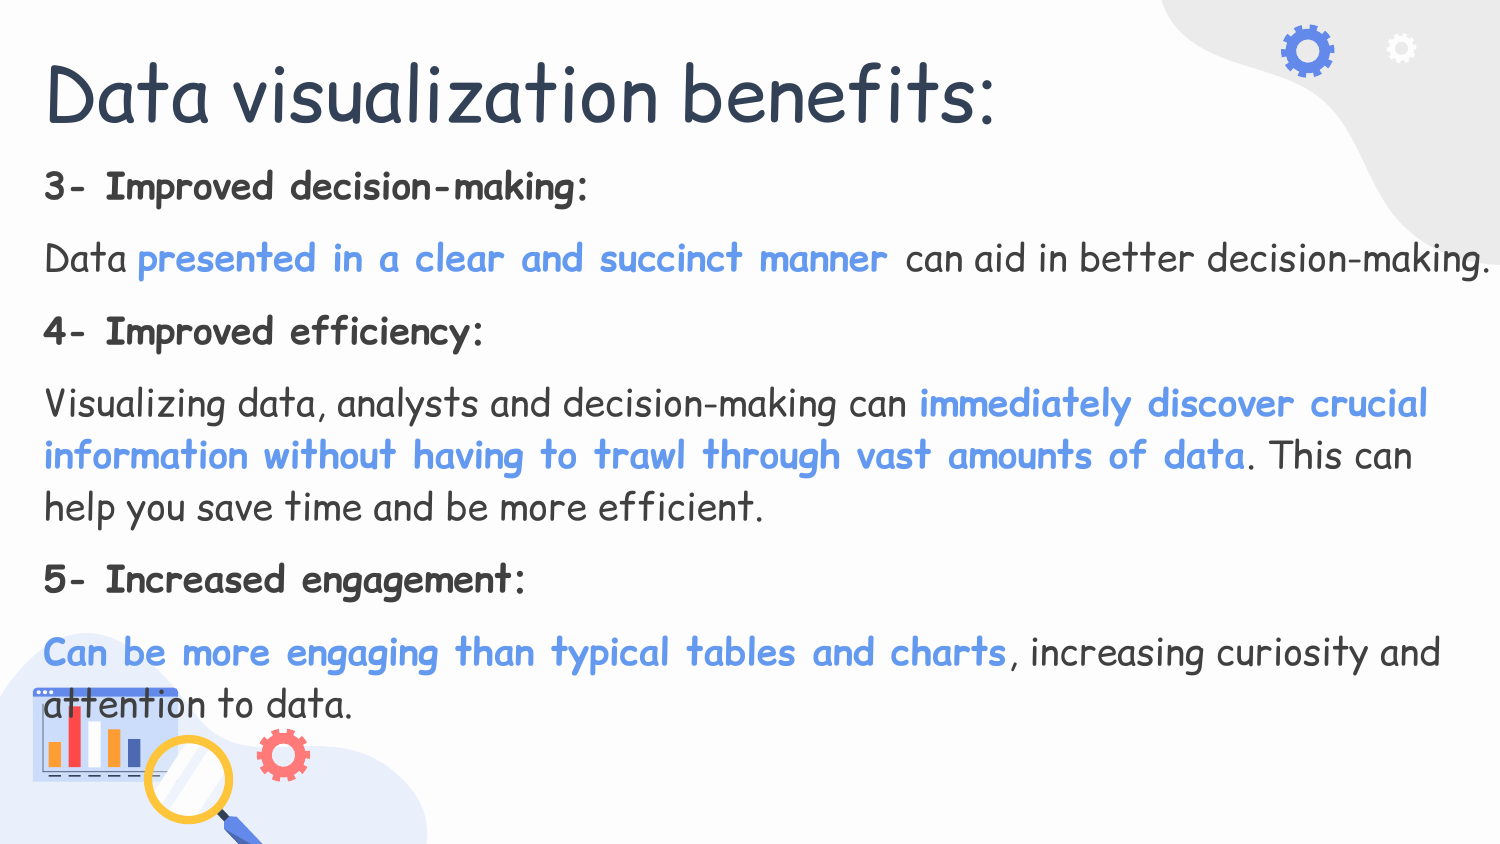

# Data visualization benefits:
3- Improved decision-making:
Data presented in a clear and succinct manner can aid in better decision-making.
4- Improved efficiency:
Visualizing data, analysts and decision-making can immediately discover crucial information without having to trawl through vast amounts of data. This can help you save time and be more efficient.
5- Increased engagement:
Can be more engaging than typical tables and charts, increasing curiosity and attention to data.